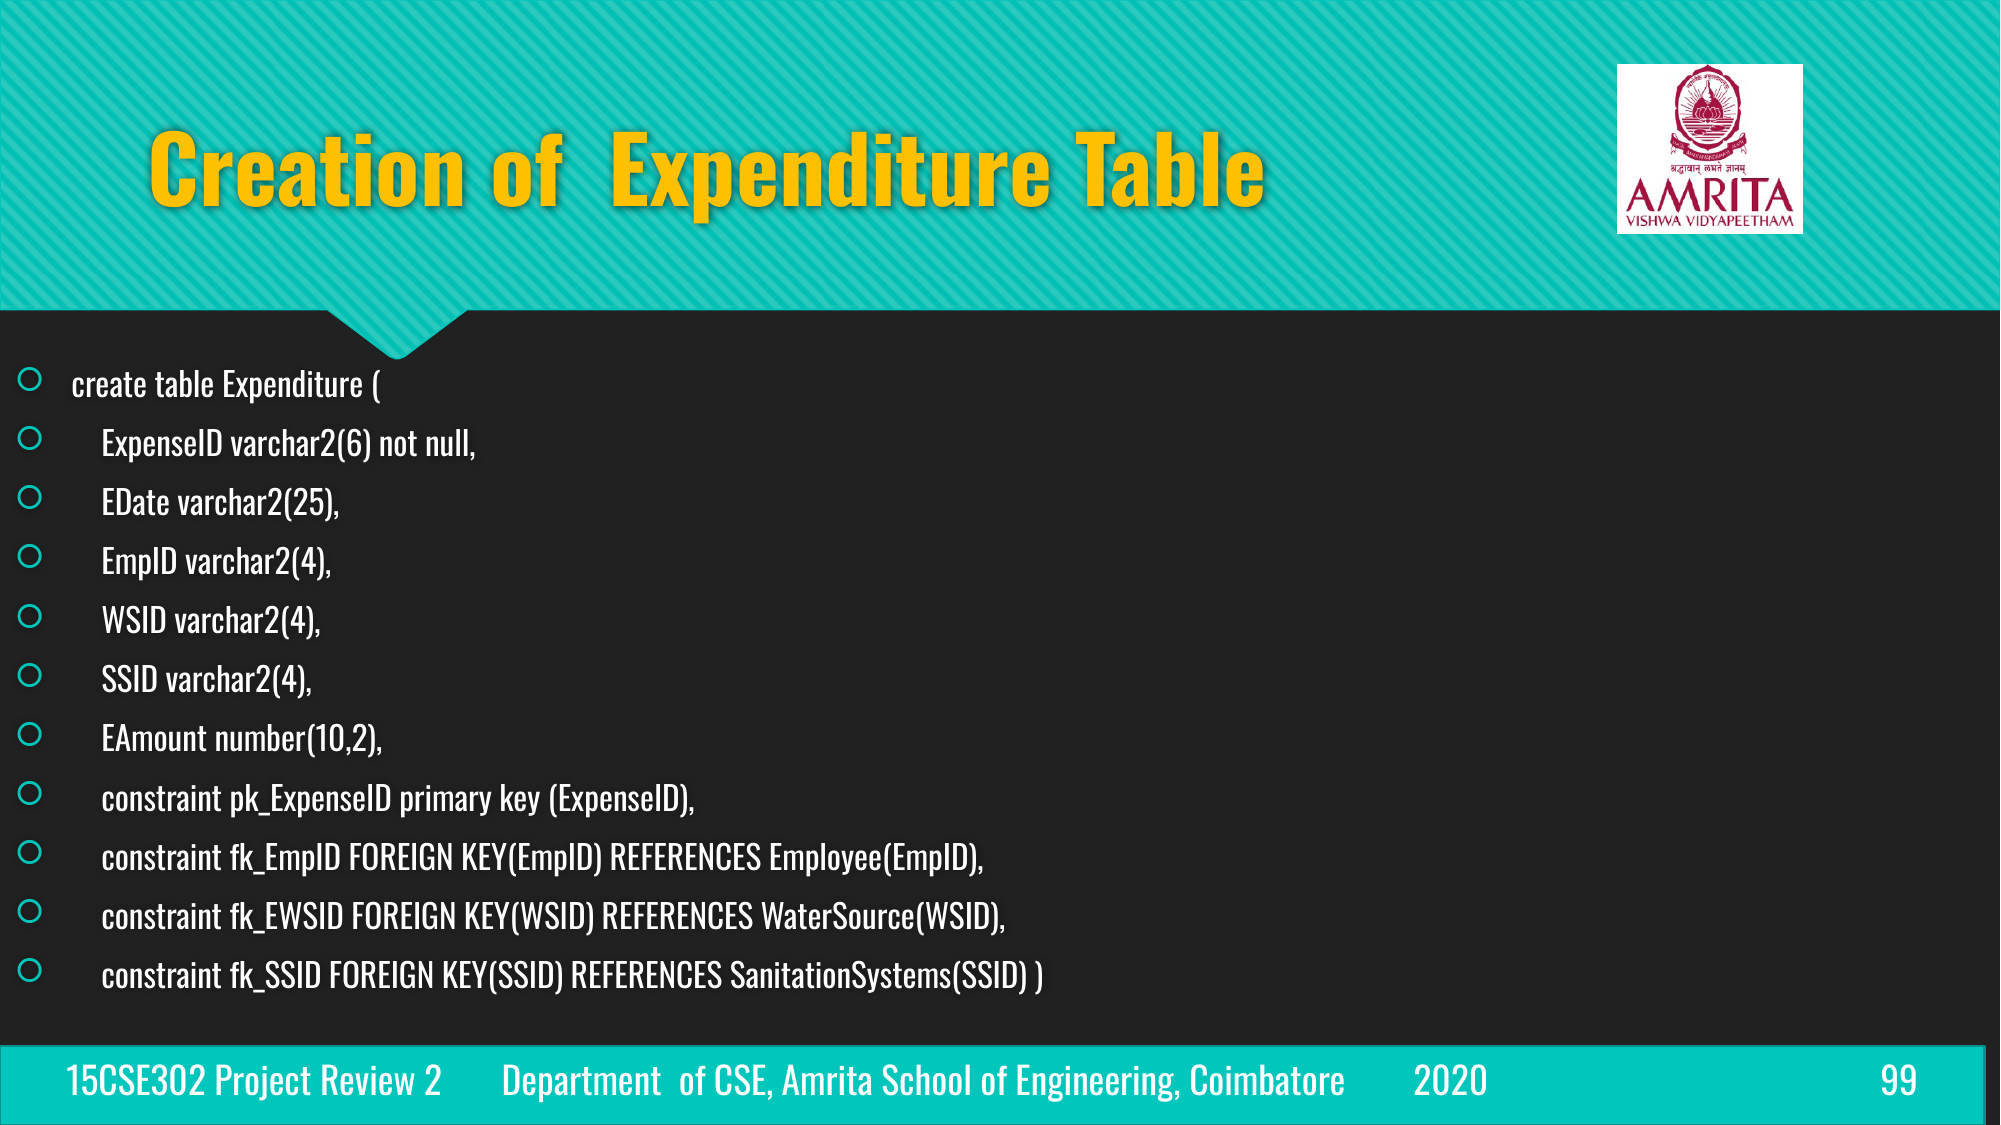

# Creation of  Expenditure Table
create table Expenditure (
    ExpenseID varchar2(6) not null,
    EDate varchar2(25),
    EmpID varchar2(4),
    WSID varchar2(4),
    SSID varchar2(4),
    EAmount number(10,2),
    constraint pk_ExpenseID primary key (ExpenseID),
    constraint fk_EmpID FOREIGN KEY(EmpID) REFERENCES Employee(EmpID),
    constraint fk_EWSID FOREIGN KEY(WSID) REFERENCES WaterSource(WSID),
    constraint fk_SSID FOREIGN KEY(SSID) REFERENCES SanitationSystems(SSID) )